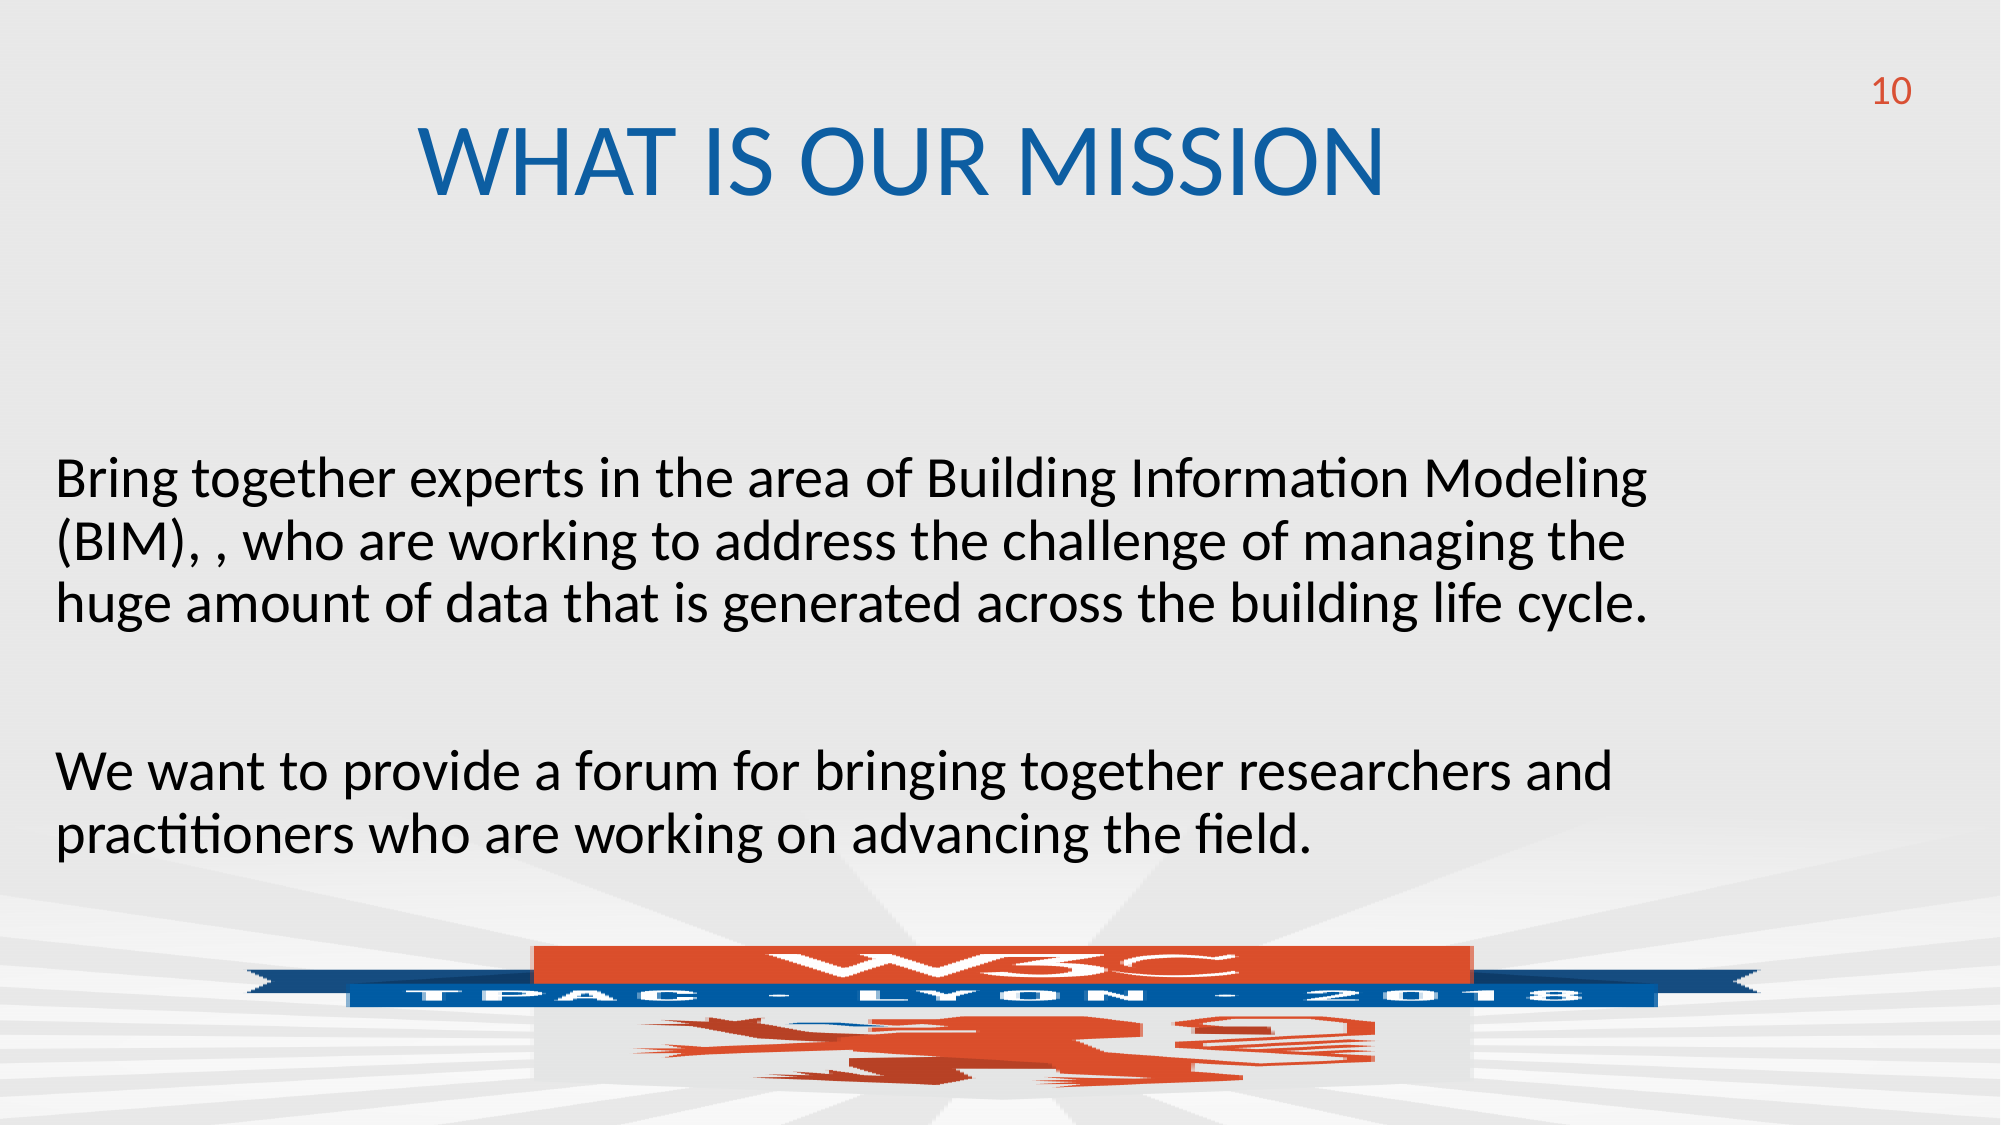

10
# WHAT IS OUR MISSION
Bring together experts in the area of Building Information Modeling (BIM), , who are working to address the challenge of managing the huge amount of data that is generated across the building life cycle.

We want to provide a forum for bringing together researchers and practitioners who are working on advancing the field.